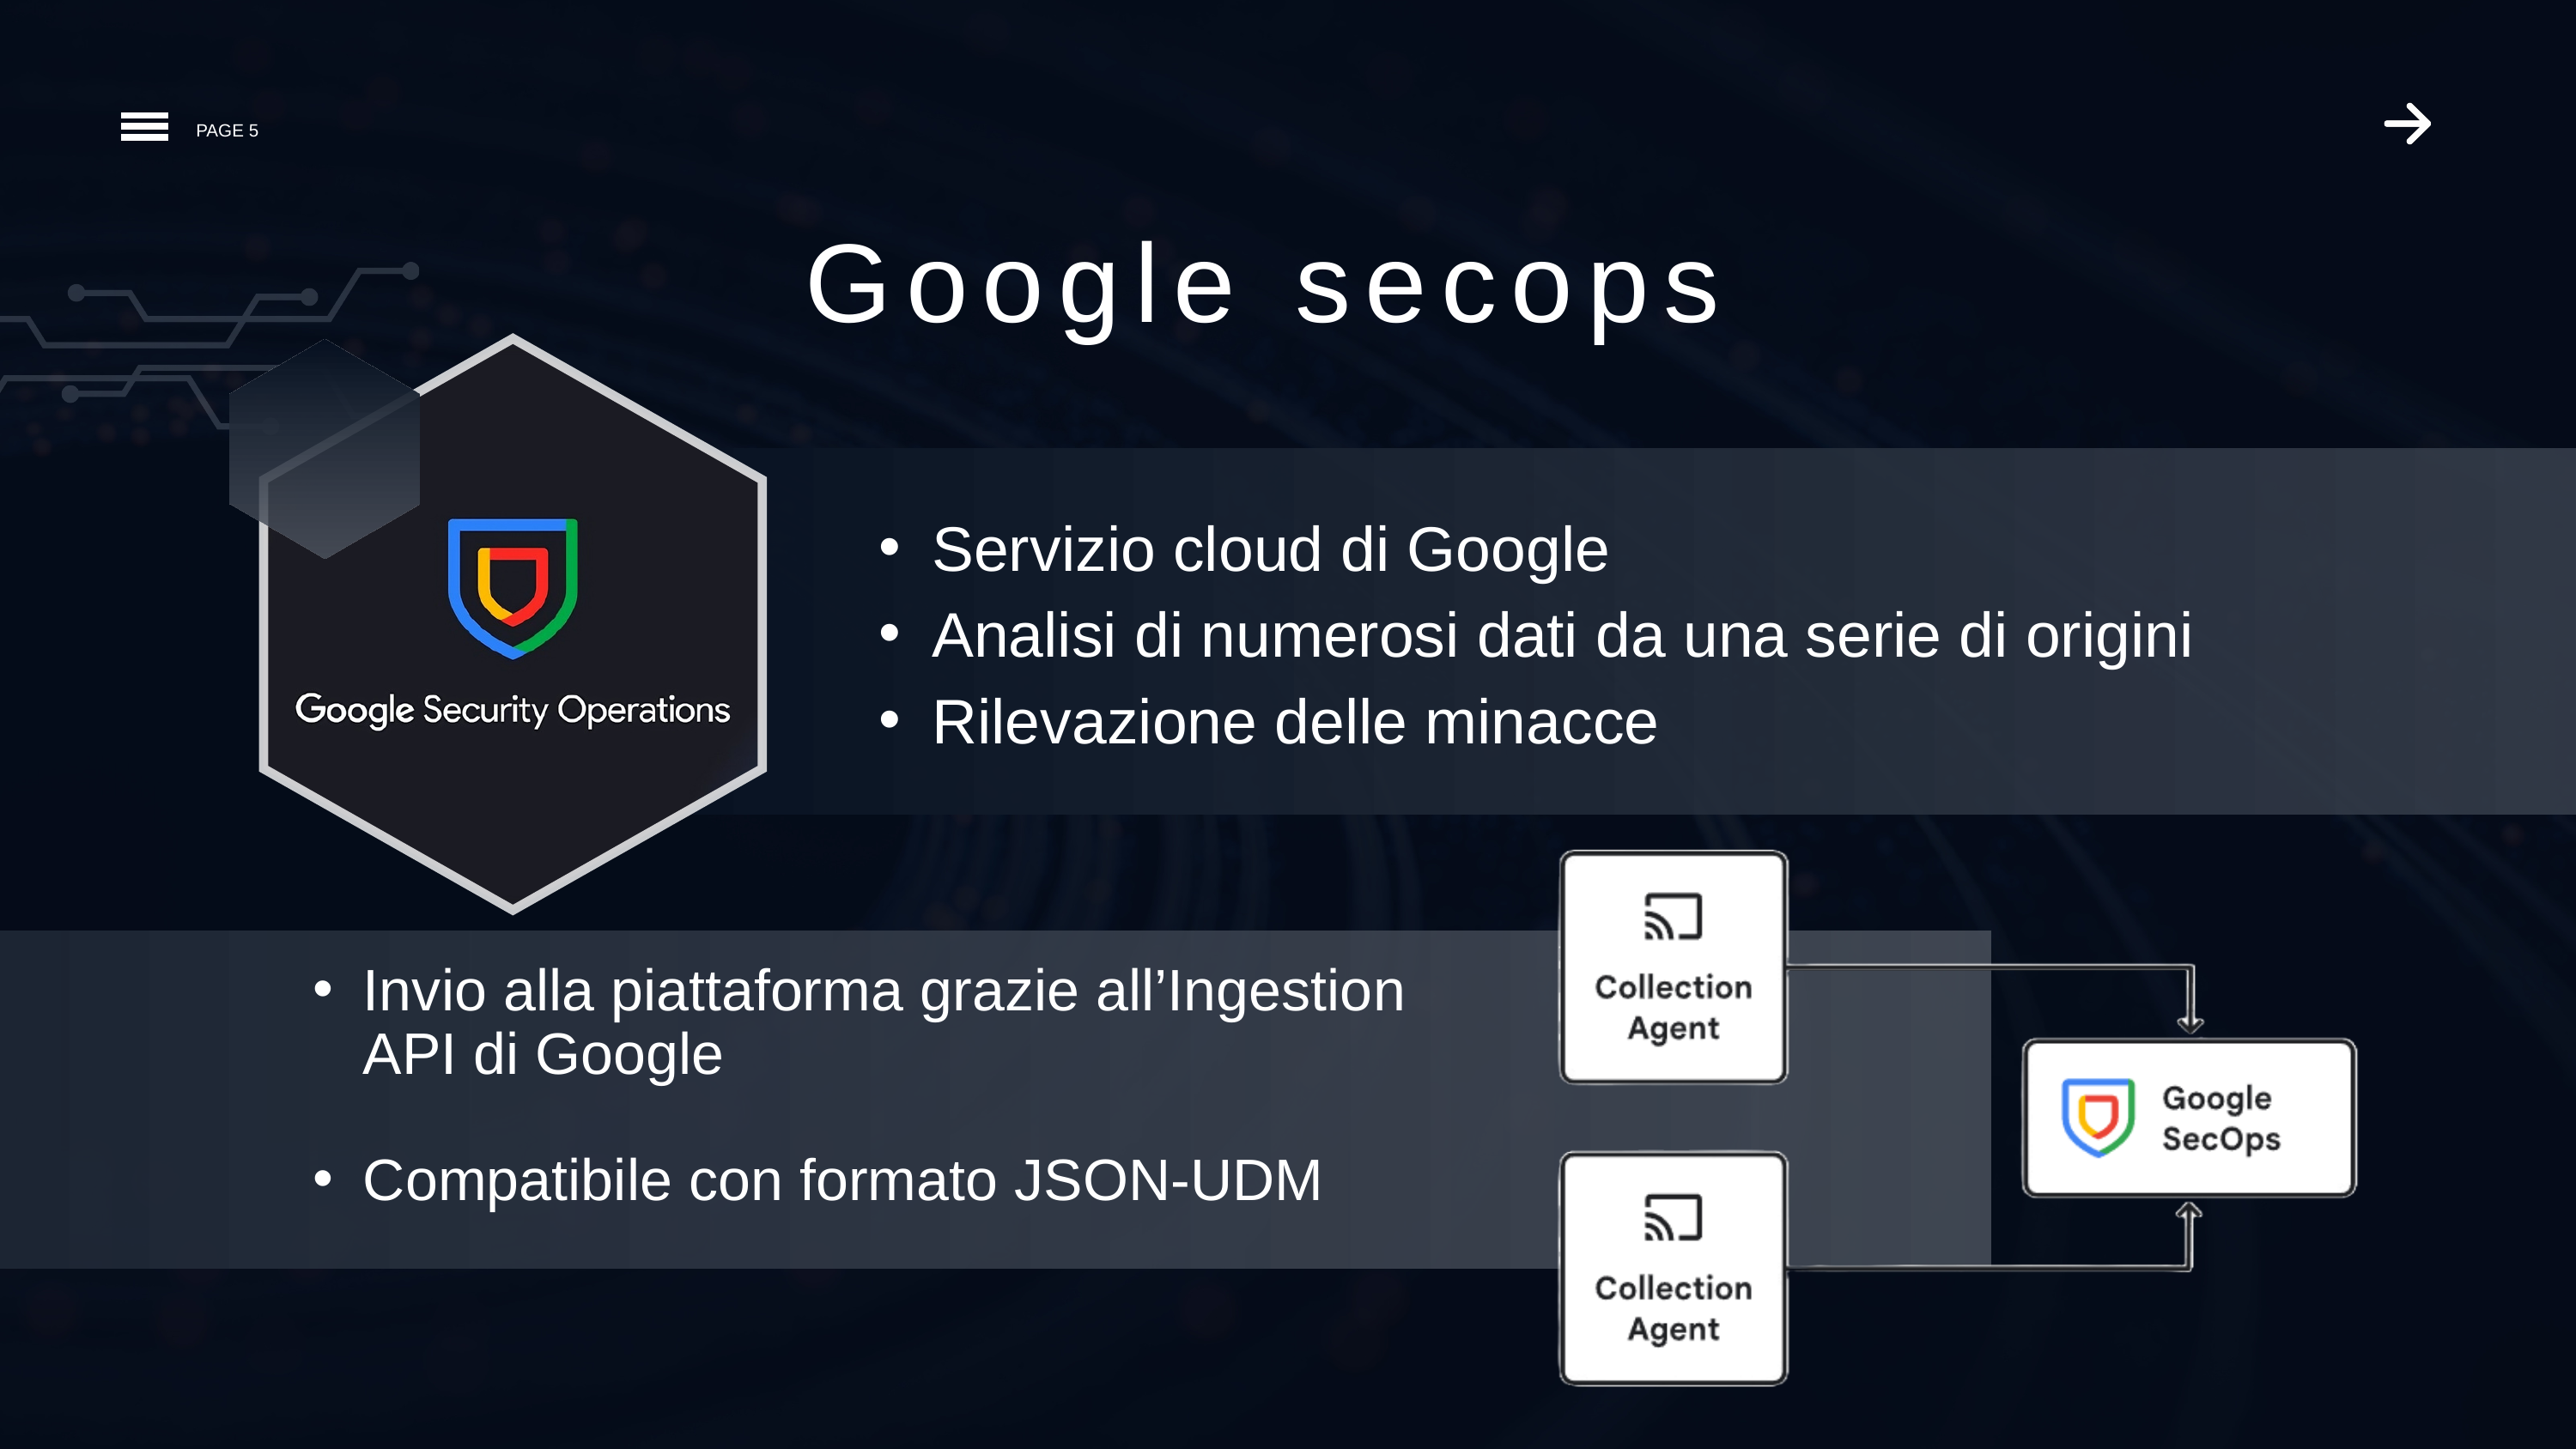

PAGE 5
Google secops

Servizio cloud di Google
Analisi di numerosi dati da una serie di origini
Rilevazione delle minacce

Invio alla piattaforma grazie all’Ingestion API di Google

Compatibile con formato JSON-UDM